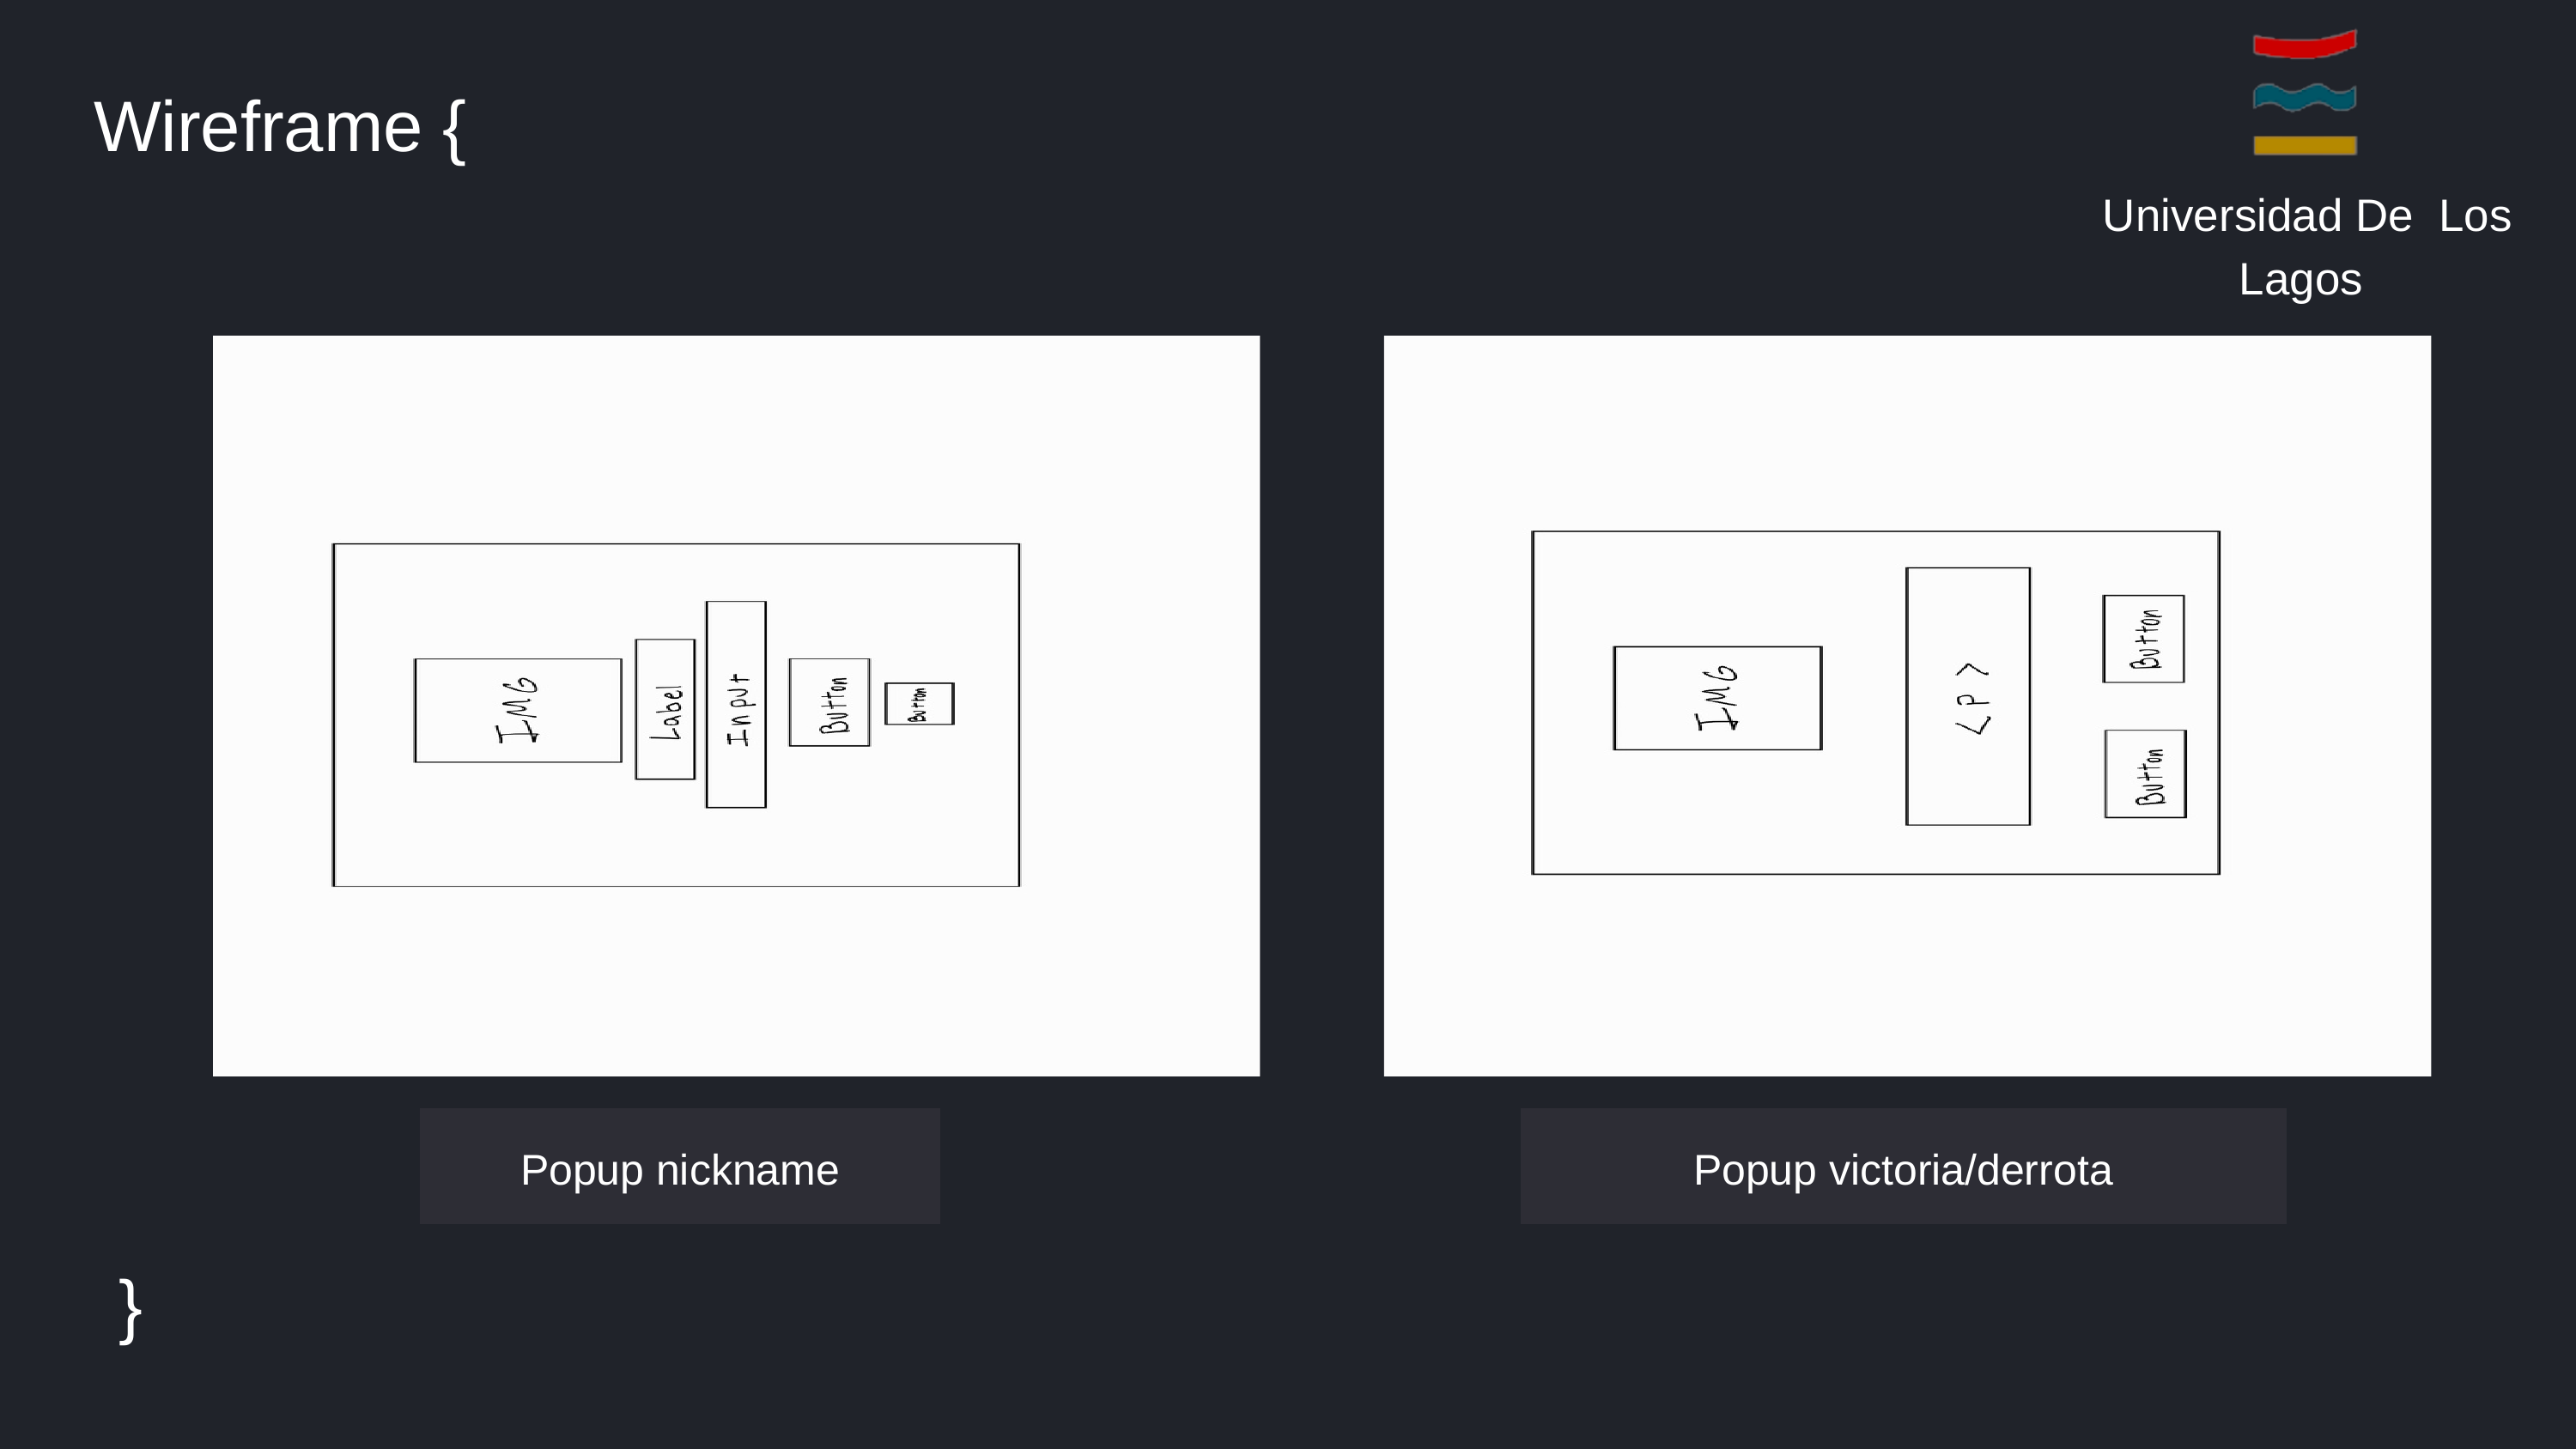

Universidad De  Los Lagos
Wireframe {

Popup nickname
Popup victoria/derrota
}